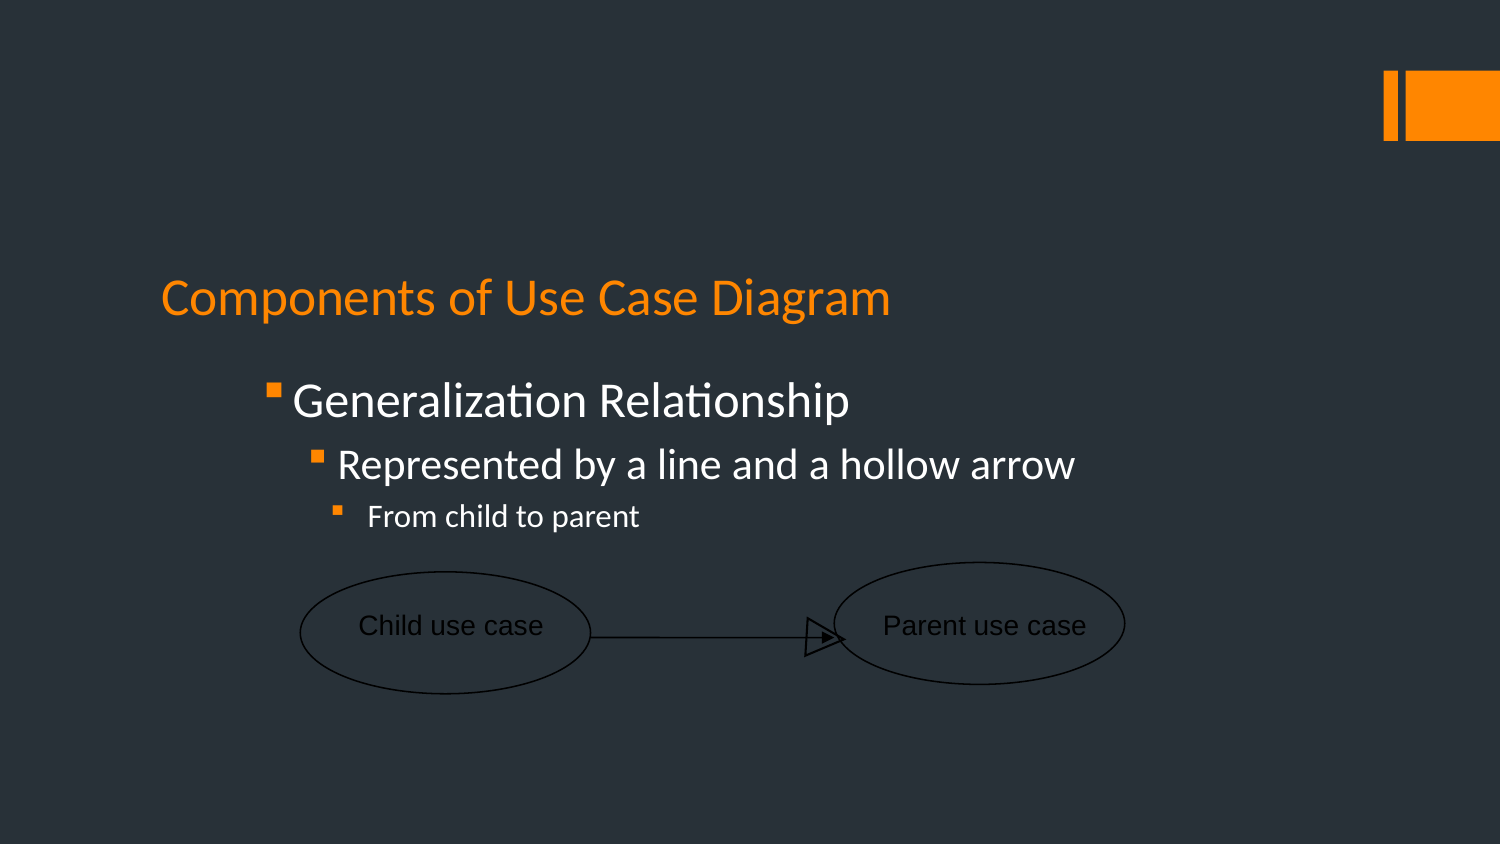

# Components of Use Case Diagram
Generalization Relationship
Represented by a line and a hollow arrow
From child to parent

Child use case
Parent use case